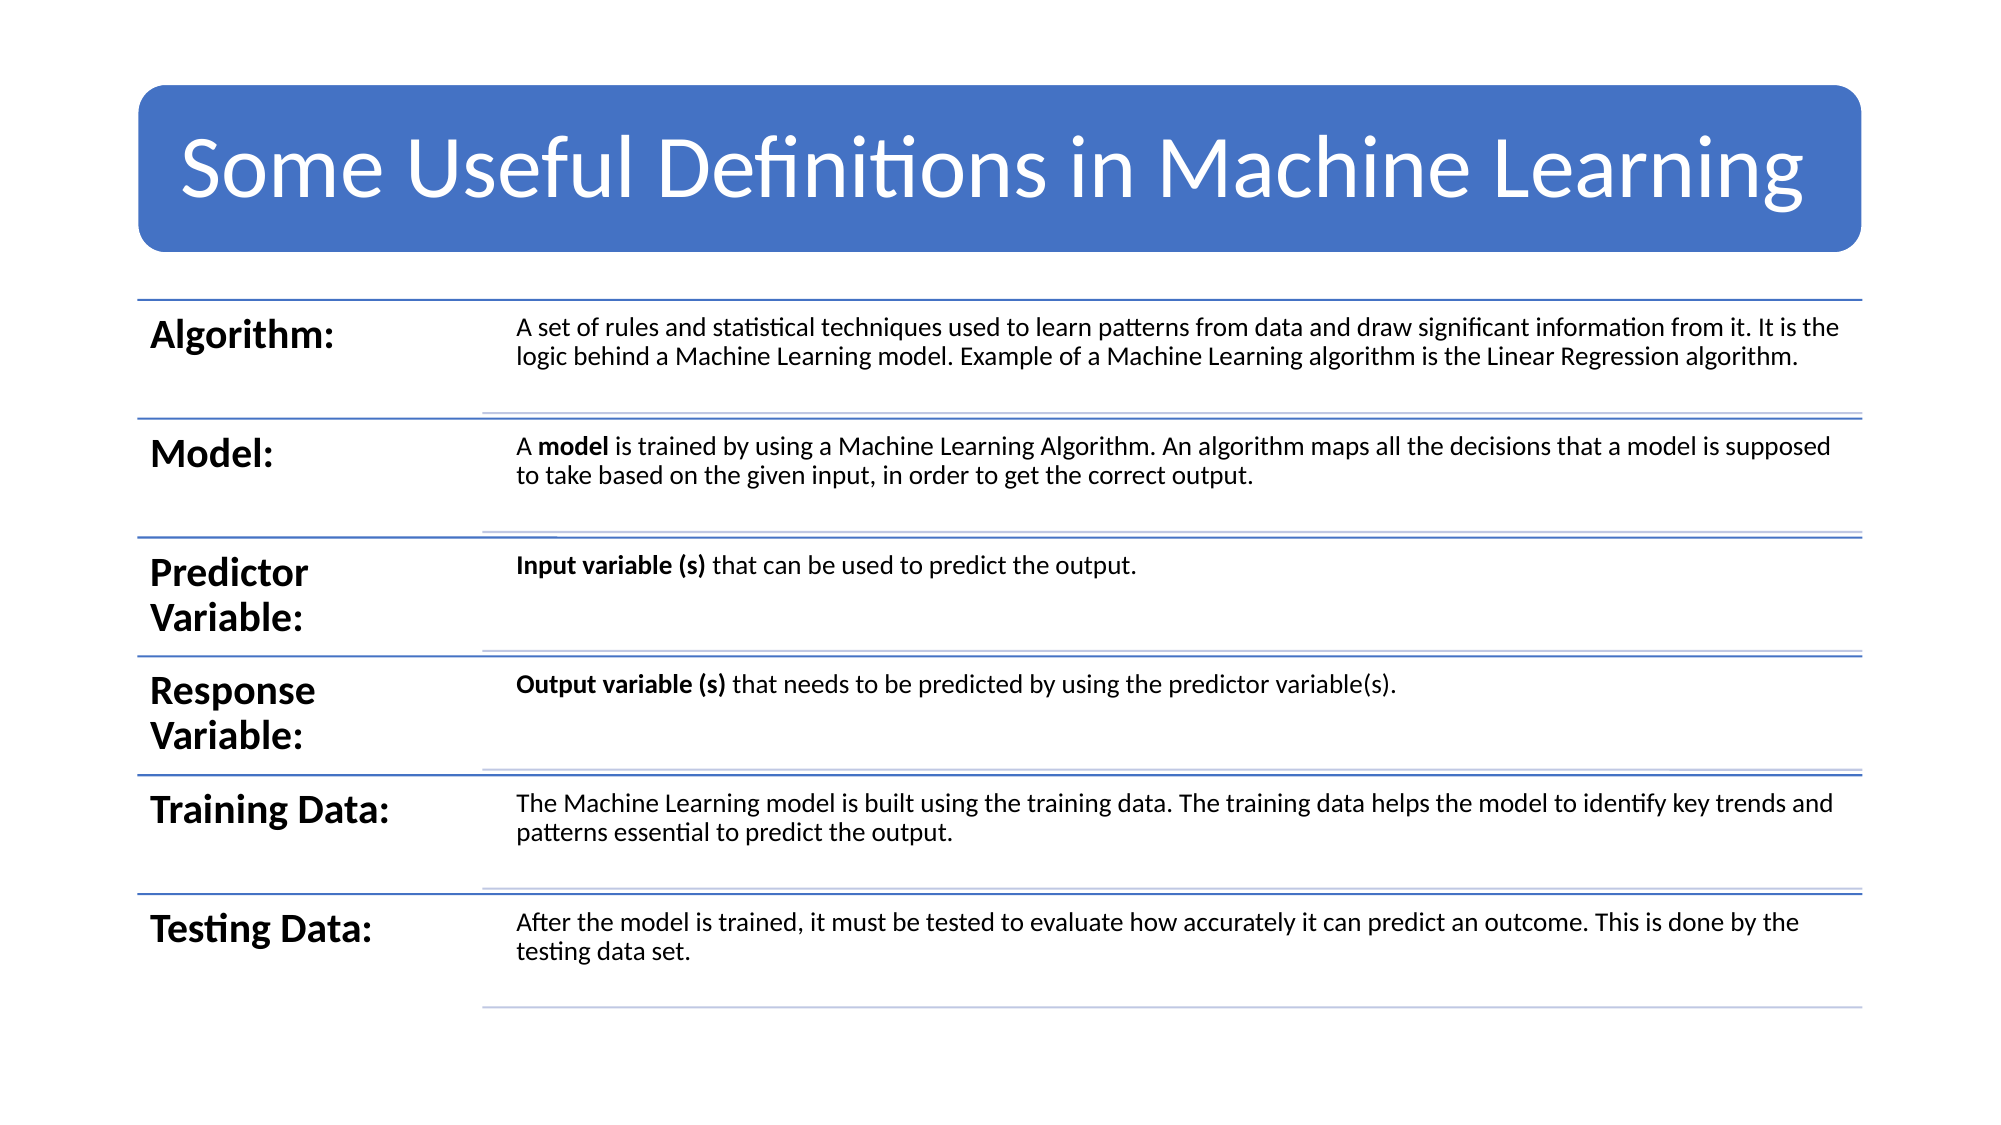

Some Useful Definitions in Machine Learning
Algorithm:
A set of rules and statistical techniques used to learn patterns from data and draw significant information from it. It is the logic behind a Machine Learning model. Example of a Machine Learning algorithm is the Linear Regression algorithm.
Model:
A model is trained by using a Machine Learning Algorithm. An algorithm maps all the decisions that a model is supposed to take based on the given input, in order to get the correct output.
Predictor Variable:
Input variable (s) that can be used to predict the output.
Response Variable:
Output variable (s) that needs to be predicted by using the predictor variable(s).
Training Data:
The Machine Learning model is built using the training data. The training data helps the model to identify key trends and patterns essential to predict the output.
Testing Data:
After the model is trained, it must be tested to evaluate how accurately it can predict an outcome. This is done by the testing data set.